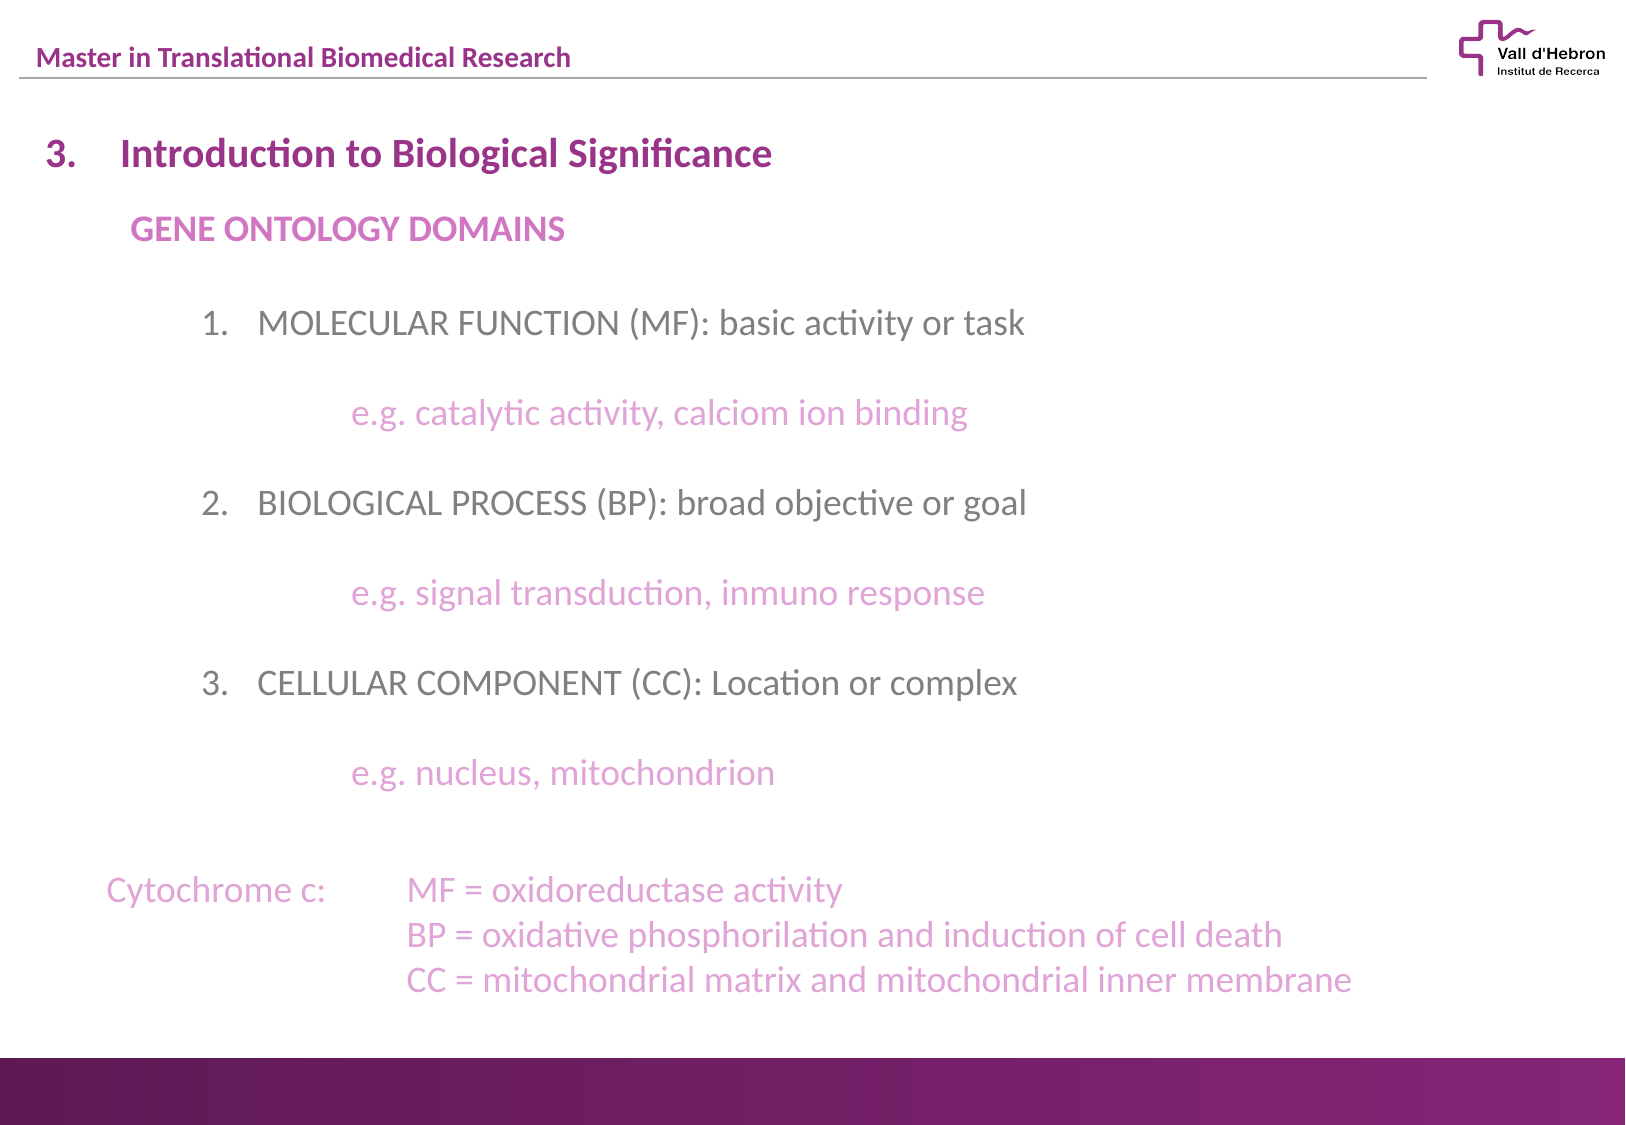

Introduction to Biological Significance
GENE ONTOLOGY DOMAINS
MOLECULAR FUNCTION (MF): basic activity or task

e.g. catalytic activity, calciom ion binding

BIOLOGICAL PROCESS (BP): broad objective or goal

e.g. signal transduction, inmuno response

CELLULAR COMPONENT (CC): Location or complex

e.g. nucleus, mitochondrion
Cytochrome c: 	MF = oxidoreductase activity
		BP = oxidative phosphorilation and induction of cell death
		CC = mitochondrial matrix and mitochondrial inner membrane